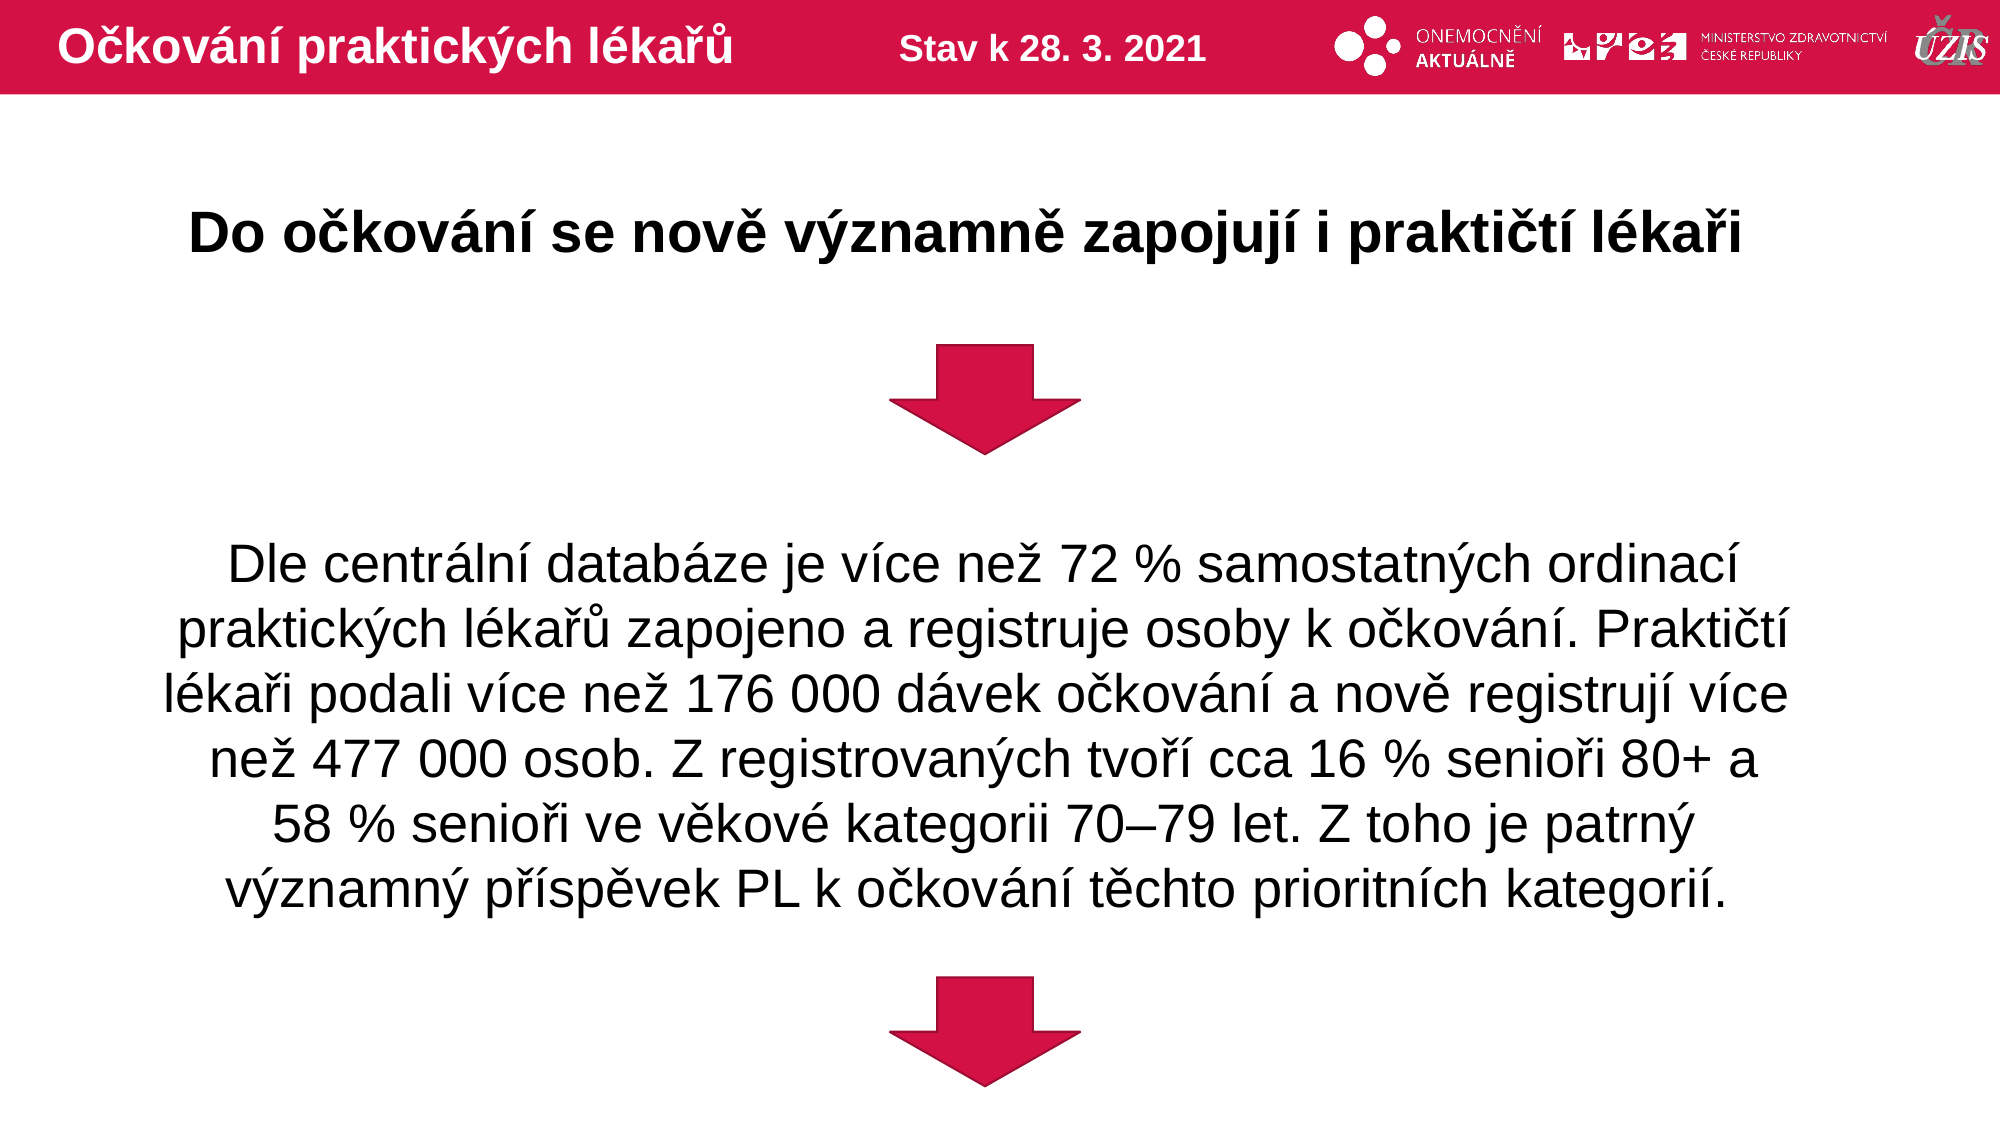

# Očkování praktických lékařů
Stav k 28. 3. 2021
Do očkování se nově významně zapojují i praktičtí lékaři

Dle centrální databáze je více než 72 % samostatných ordinací praktických lékařů zapojeno a registruje osoby k očkování. Praktičtí lékaři podali více než 176 000 dávek očkování a nově registrují více
než 477 000 osob. Z registrovaných tvoří cca 16 % senioři 80+ a 58 % senioři ve věkové kategorii 70–79 let. Z toho je patrný významný příspěvek PL k očkování těchto prioritních kategorií.